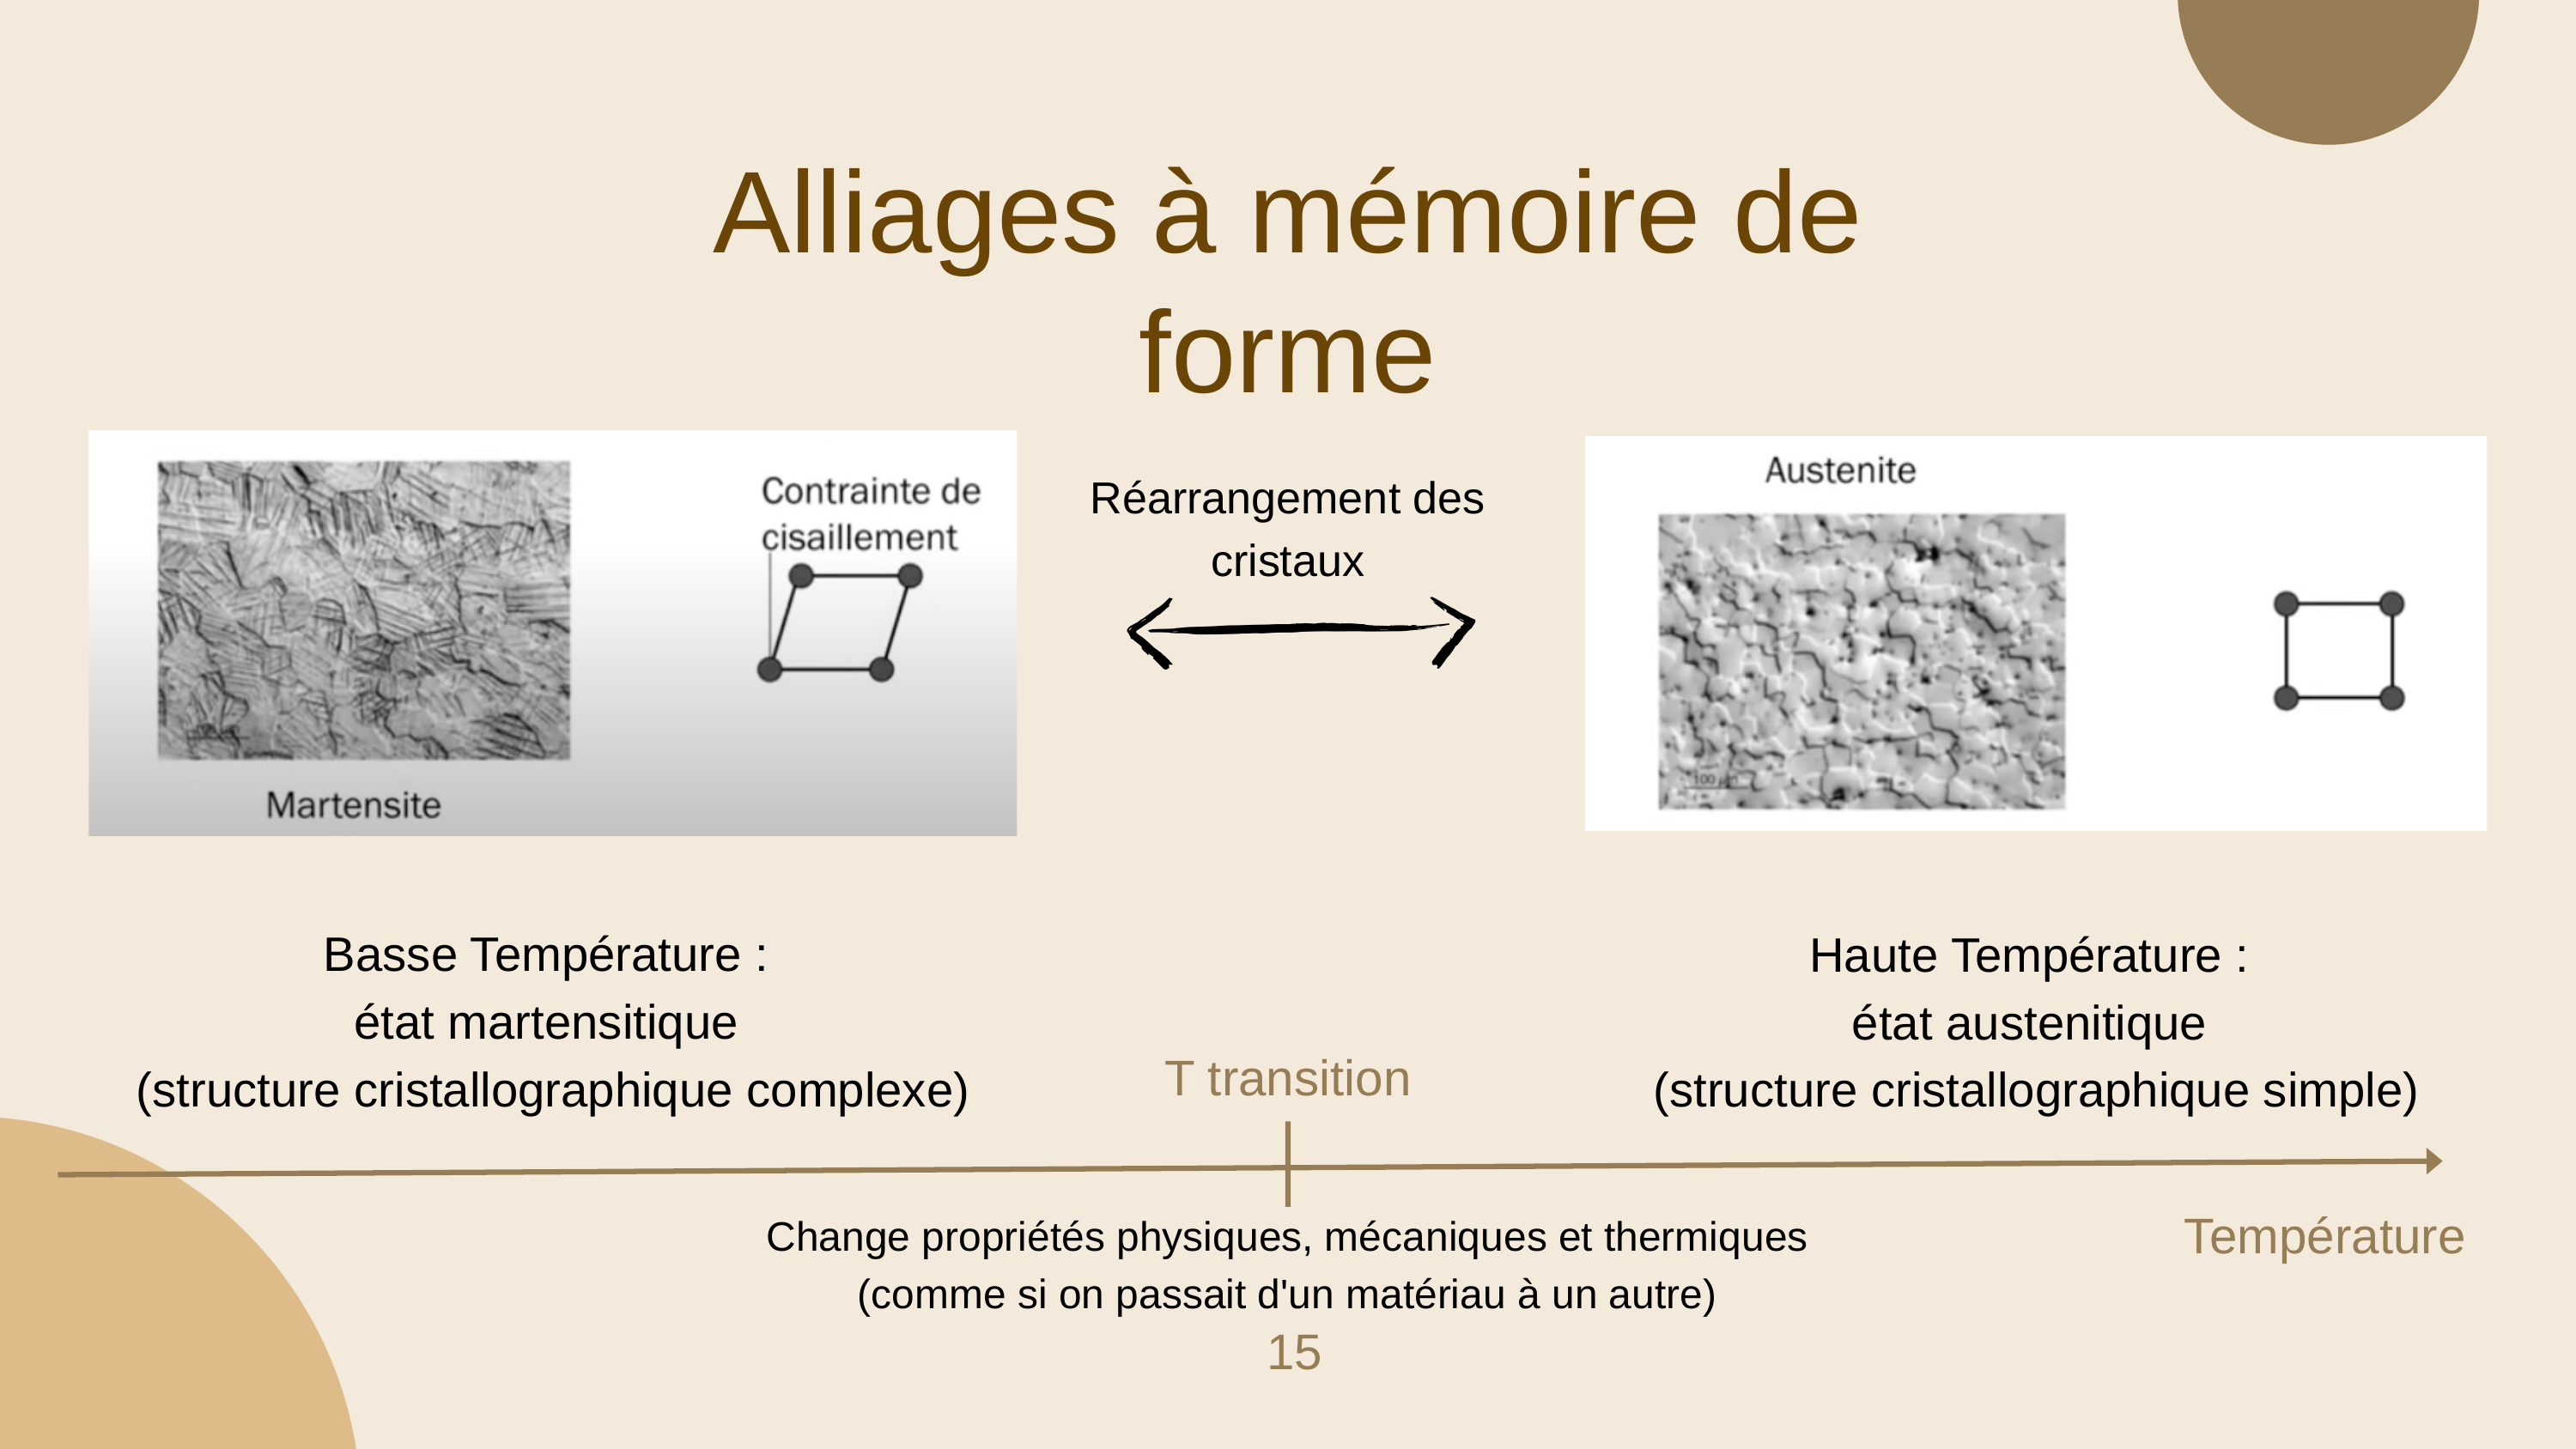

Alliages à mémoire de forme

Réarrangement des cristaux

Basse Température :
état martensitique
(structure cristallographique complexe)
Haute Température :
état austenitique
(structure cristallographique simple)
T transition

Change propriétés physiques, mécaniques et thermiques
(comme si on passait d'un matériau à un autre)
Température
15